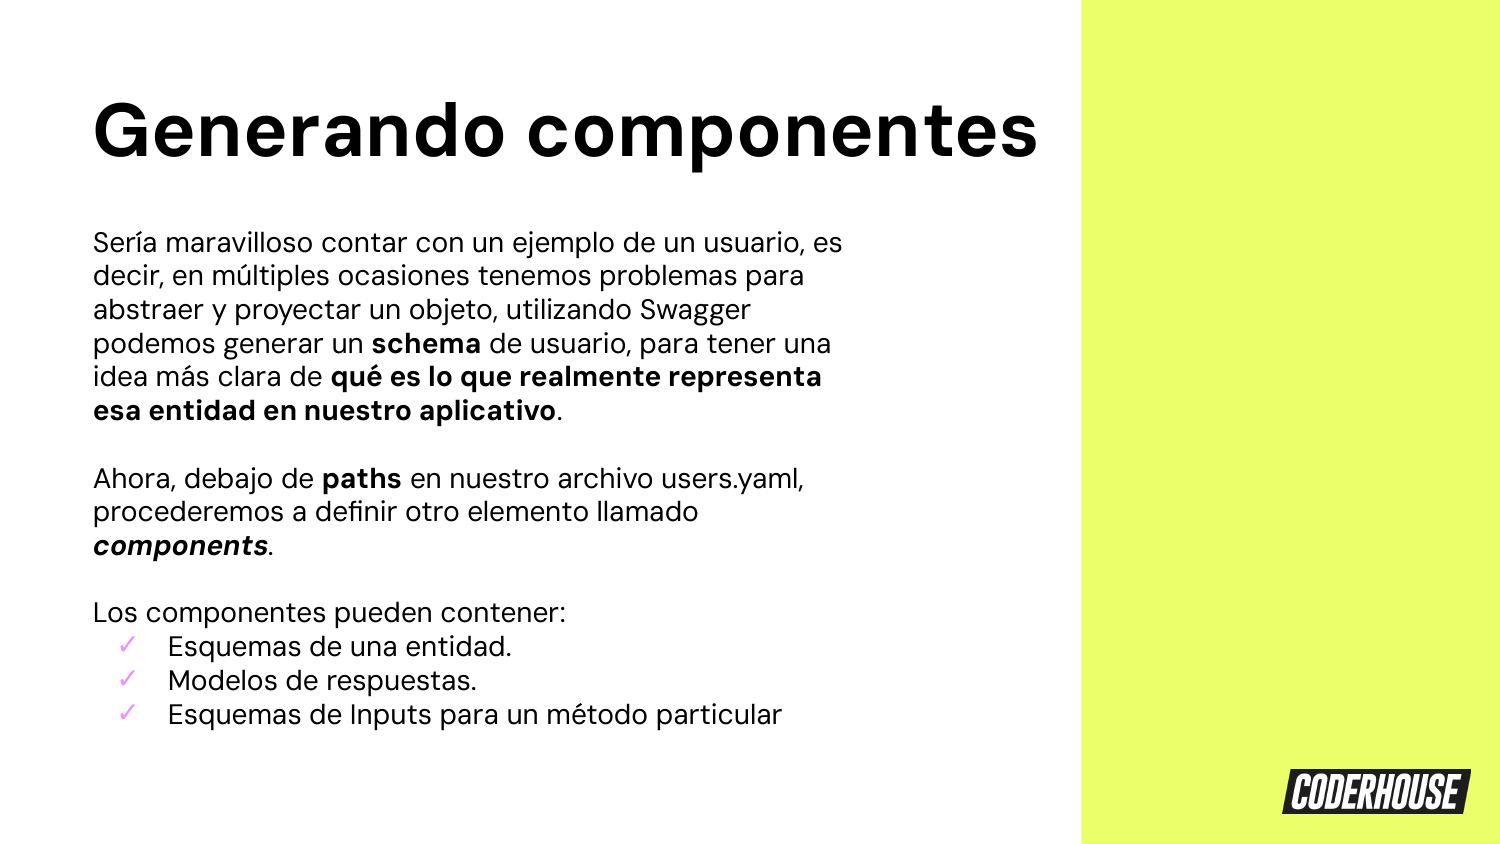

Generando componentes
Sería maravilloso contar con un ejemplo de un usuario, es decir, en múltiples ocasiones tenemos problemas para abstraer y proyectar un objeto, utilizando Swagger podemos generar un schema de usuario, para tener una idea más clara de qué es lo que realmente representa esa entidad en nuestro aplicativo.

Ahora, debajo de paths en nuestro archivo users.yaml, procederemos a definir otro elemento llamado components.

Los componentes pueden contener:
Esquemas de una entidad.
Modelos de respuestas.
Esquemas de Inputs para un método particular